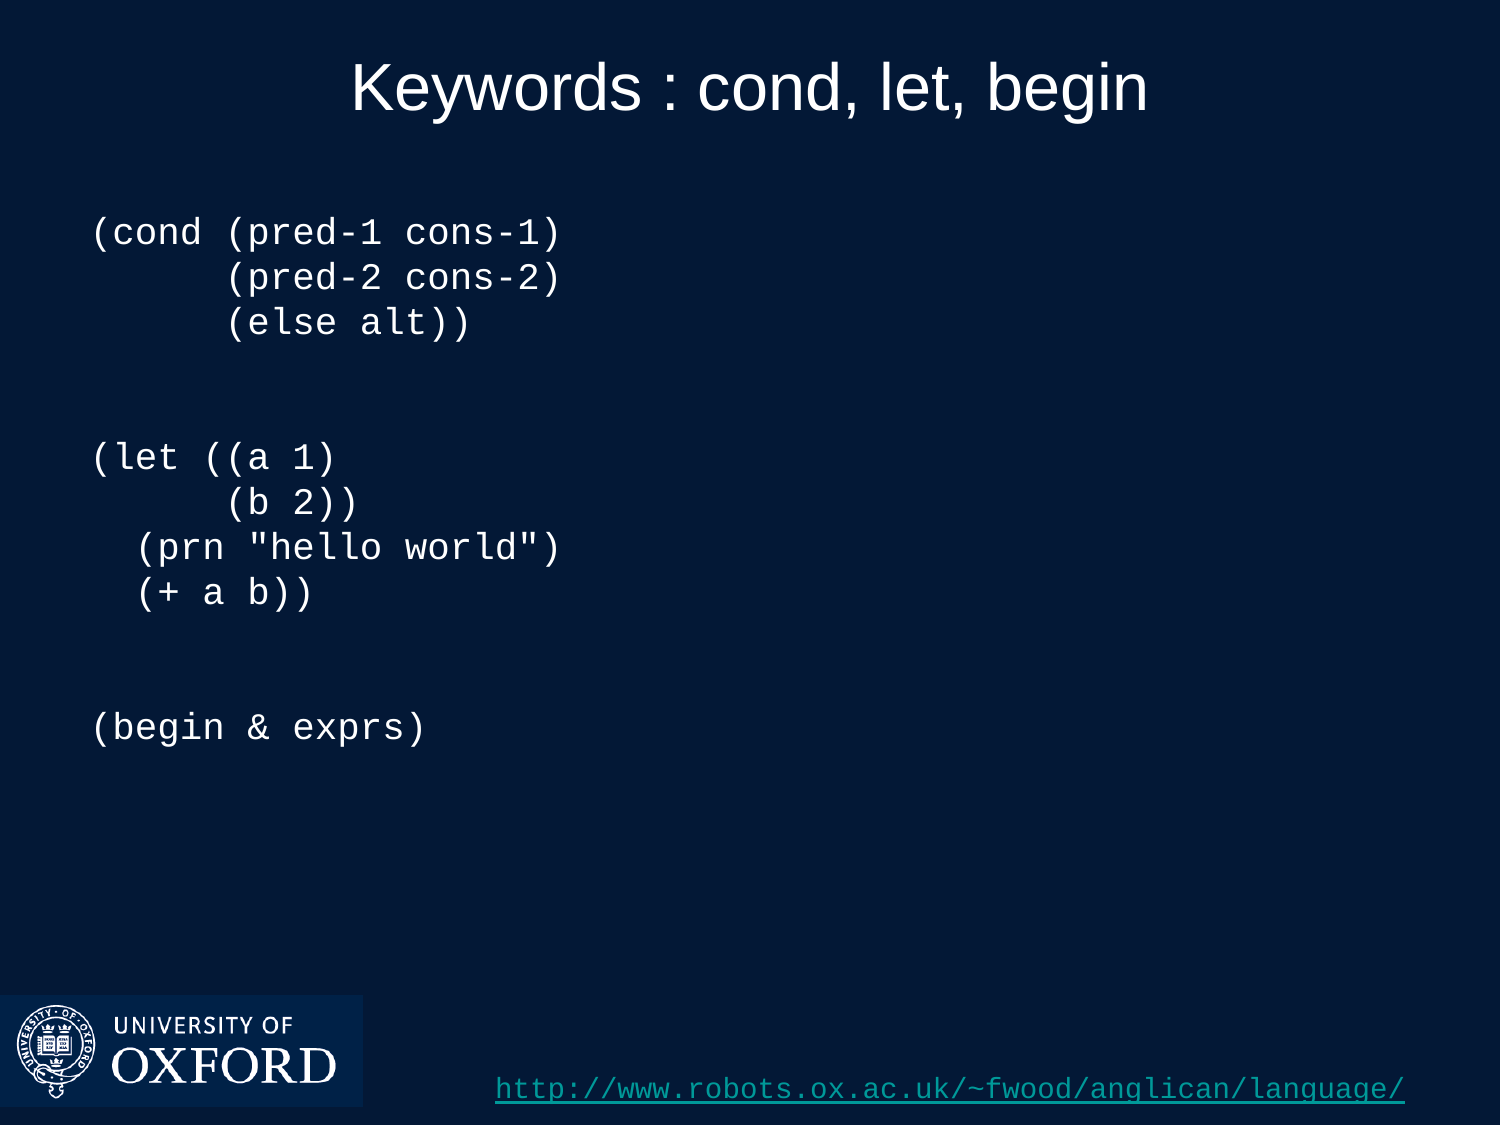

# Keywords : cond, let, begin
(cond (pred-1 cons-1)
      (pred-2 cons-2)
      (else alt))

(let ((a 1)
      (b 2))
  (prn "hello world")
  (+ a b))

(begin & exprs)

http://www.robots.ox.ac.uk/~fwood/anglican/language/